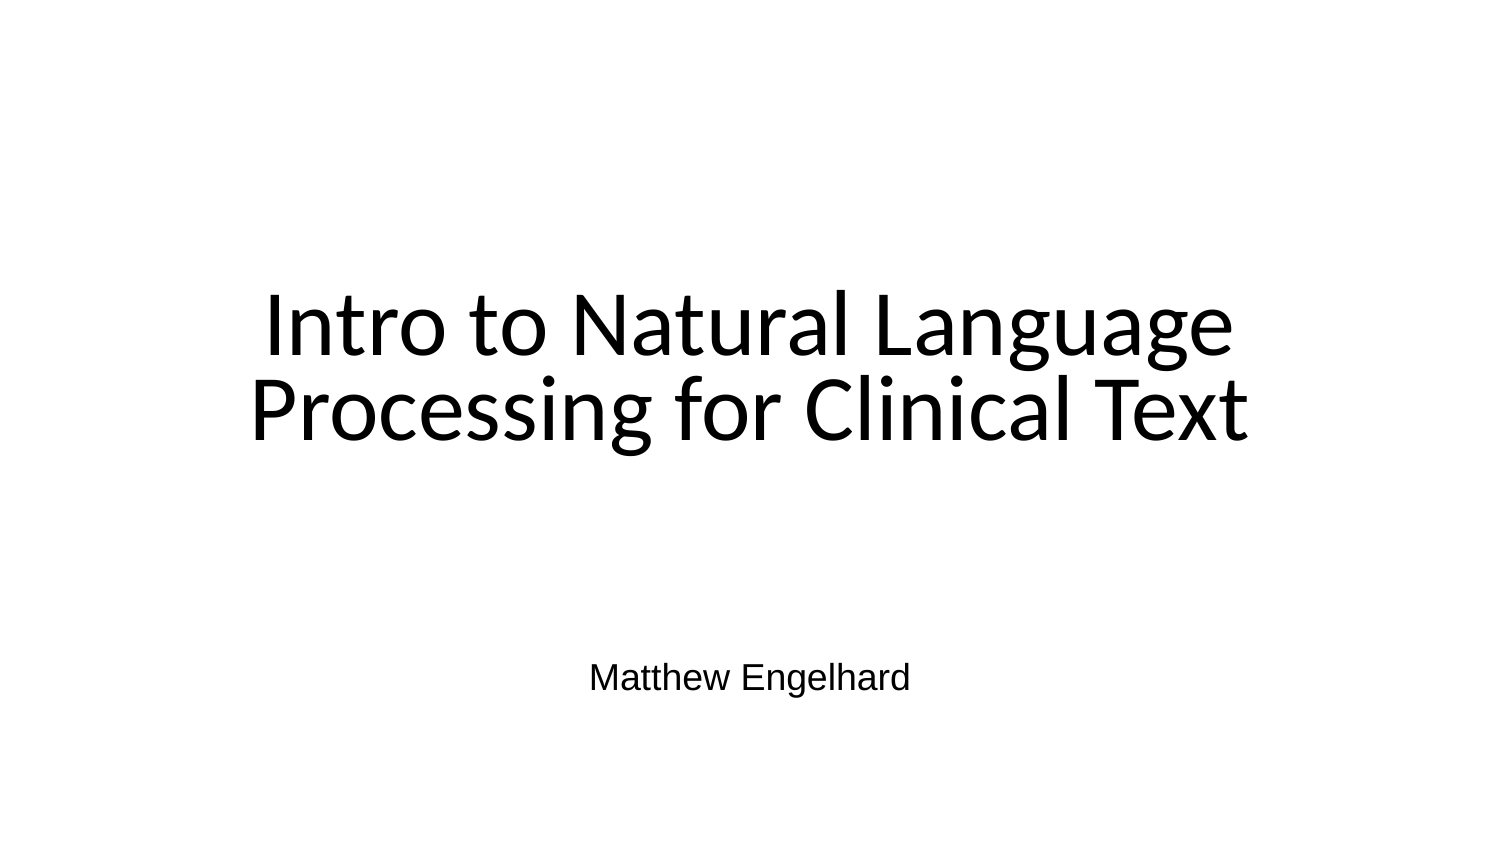

# Intro to Natural Language Processing for Clinical Text
Matthew Engelhard